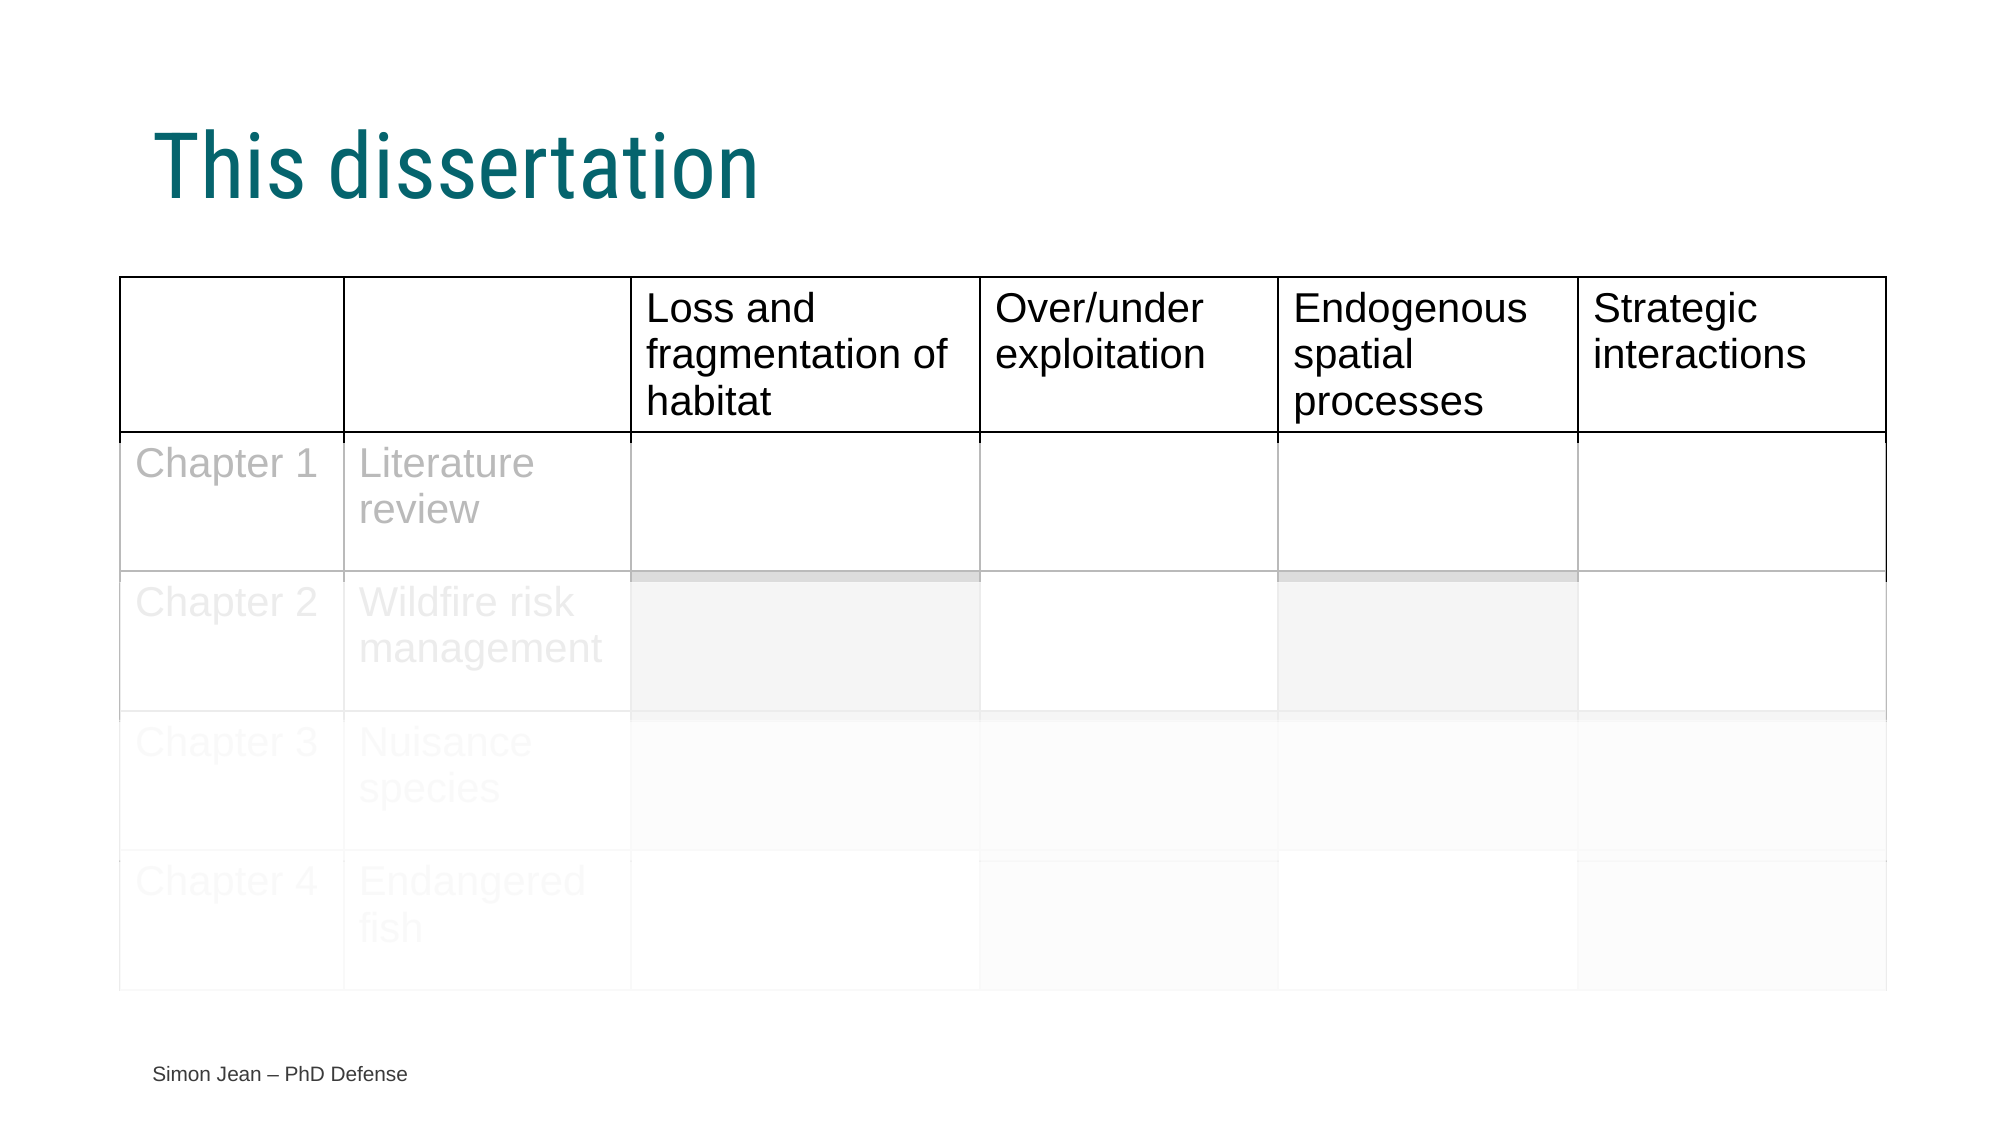

# This dissertation
|  |  | Loss and fragmentation of habitat | Over/under exploitation | Endogenous spatial processes | Strategic interactions |
| --- | --- | --- | --- | --- | --- |
| Chapter 1 | Literature review |  |  |  |  |
| Chapter 2 | Wildfire risk management |  |  |  |  |
| Chapter 3 | Nuisance species |  |  |  |  |
| Chapter 4 | Endangered fish |  |  |  |  |

Simon Jean – PhD Defense